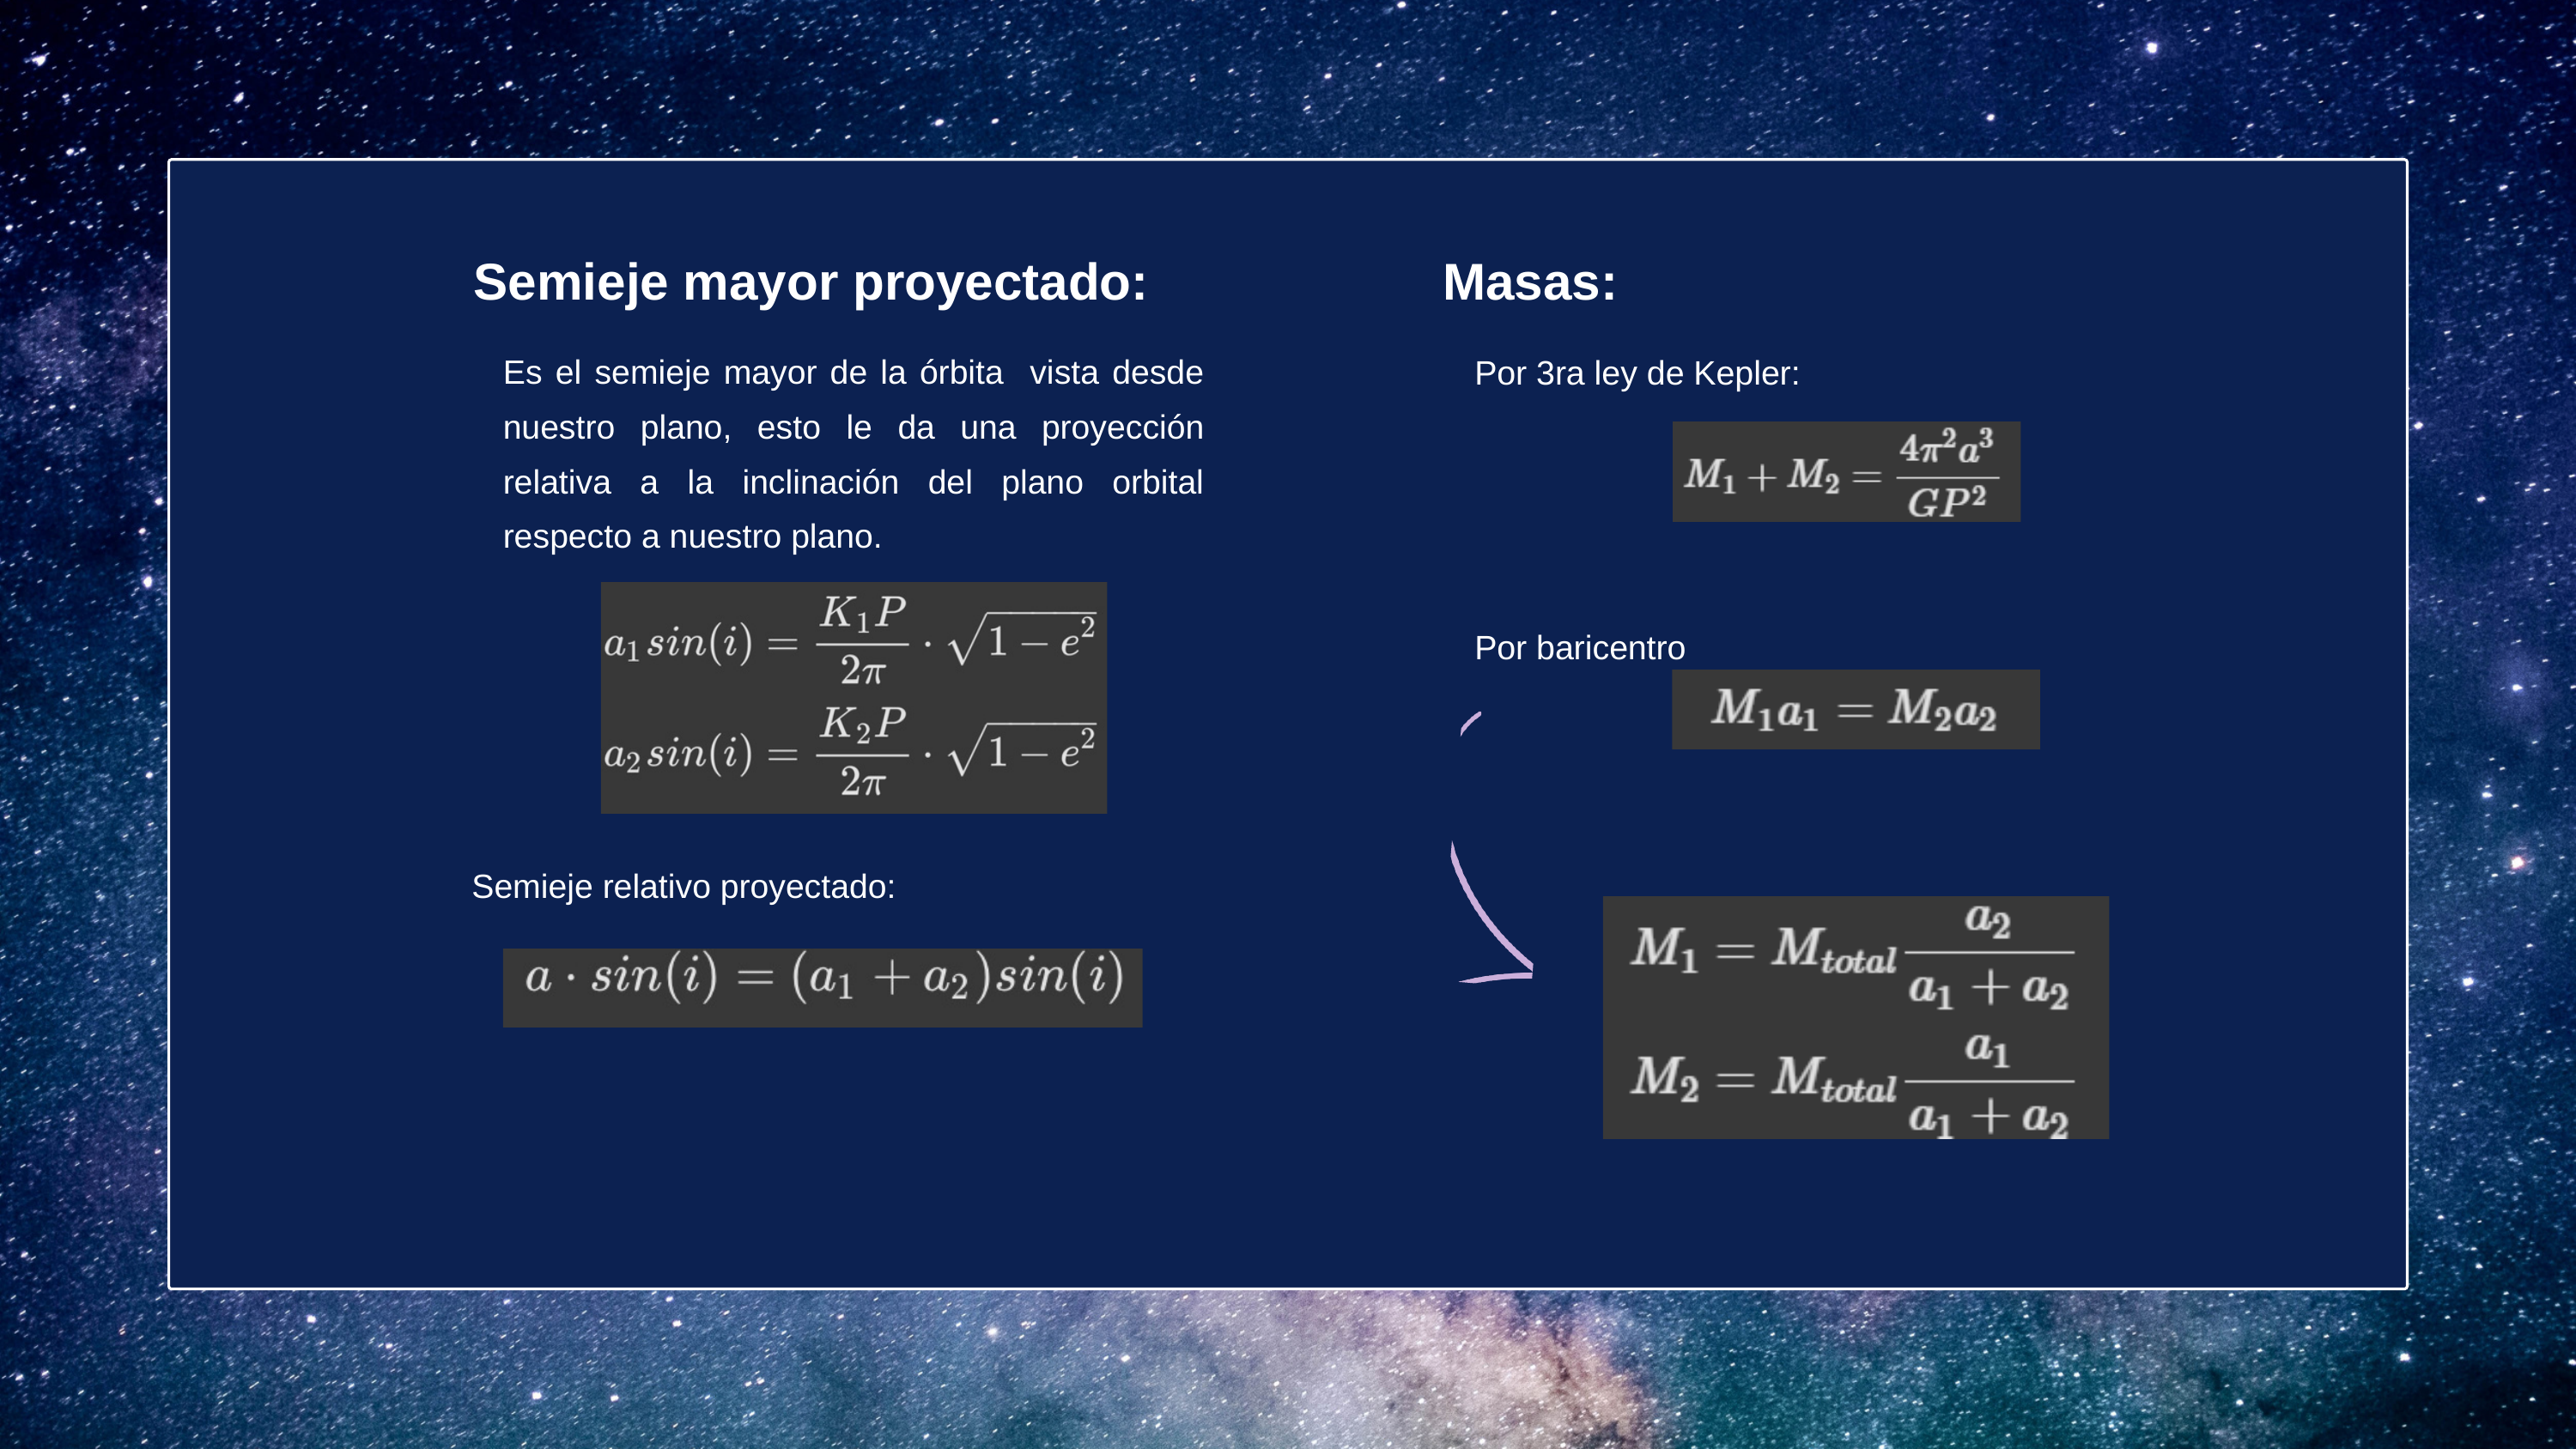

Semieje mayor proyectado:
Masas:
Es el semieje mayor de la órbita  vista desde nuestro plano, esto le da una proyección relativa a la inclinación del plano orbital respecto a nuestro plano.
Por 3ra ley de Kepler:

Por baricentro

Semieje relativo proyectado: